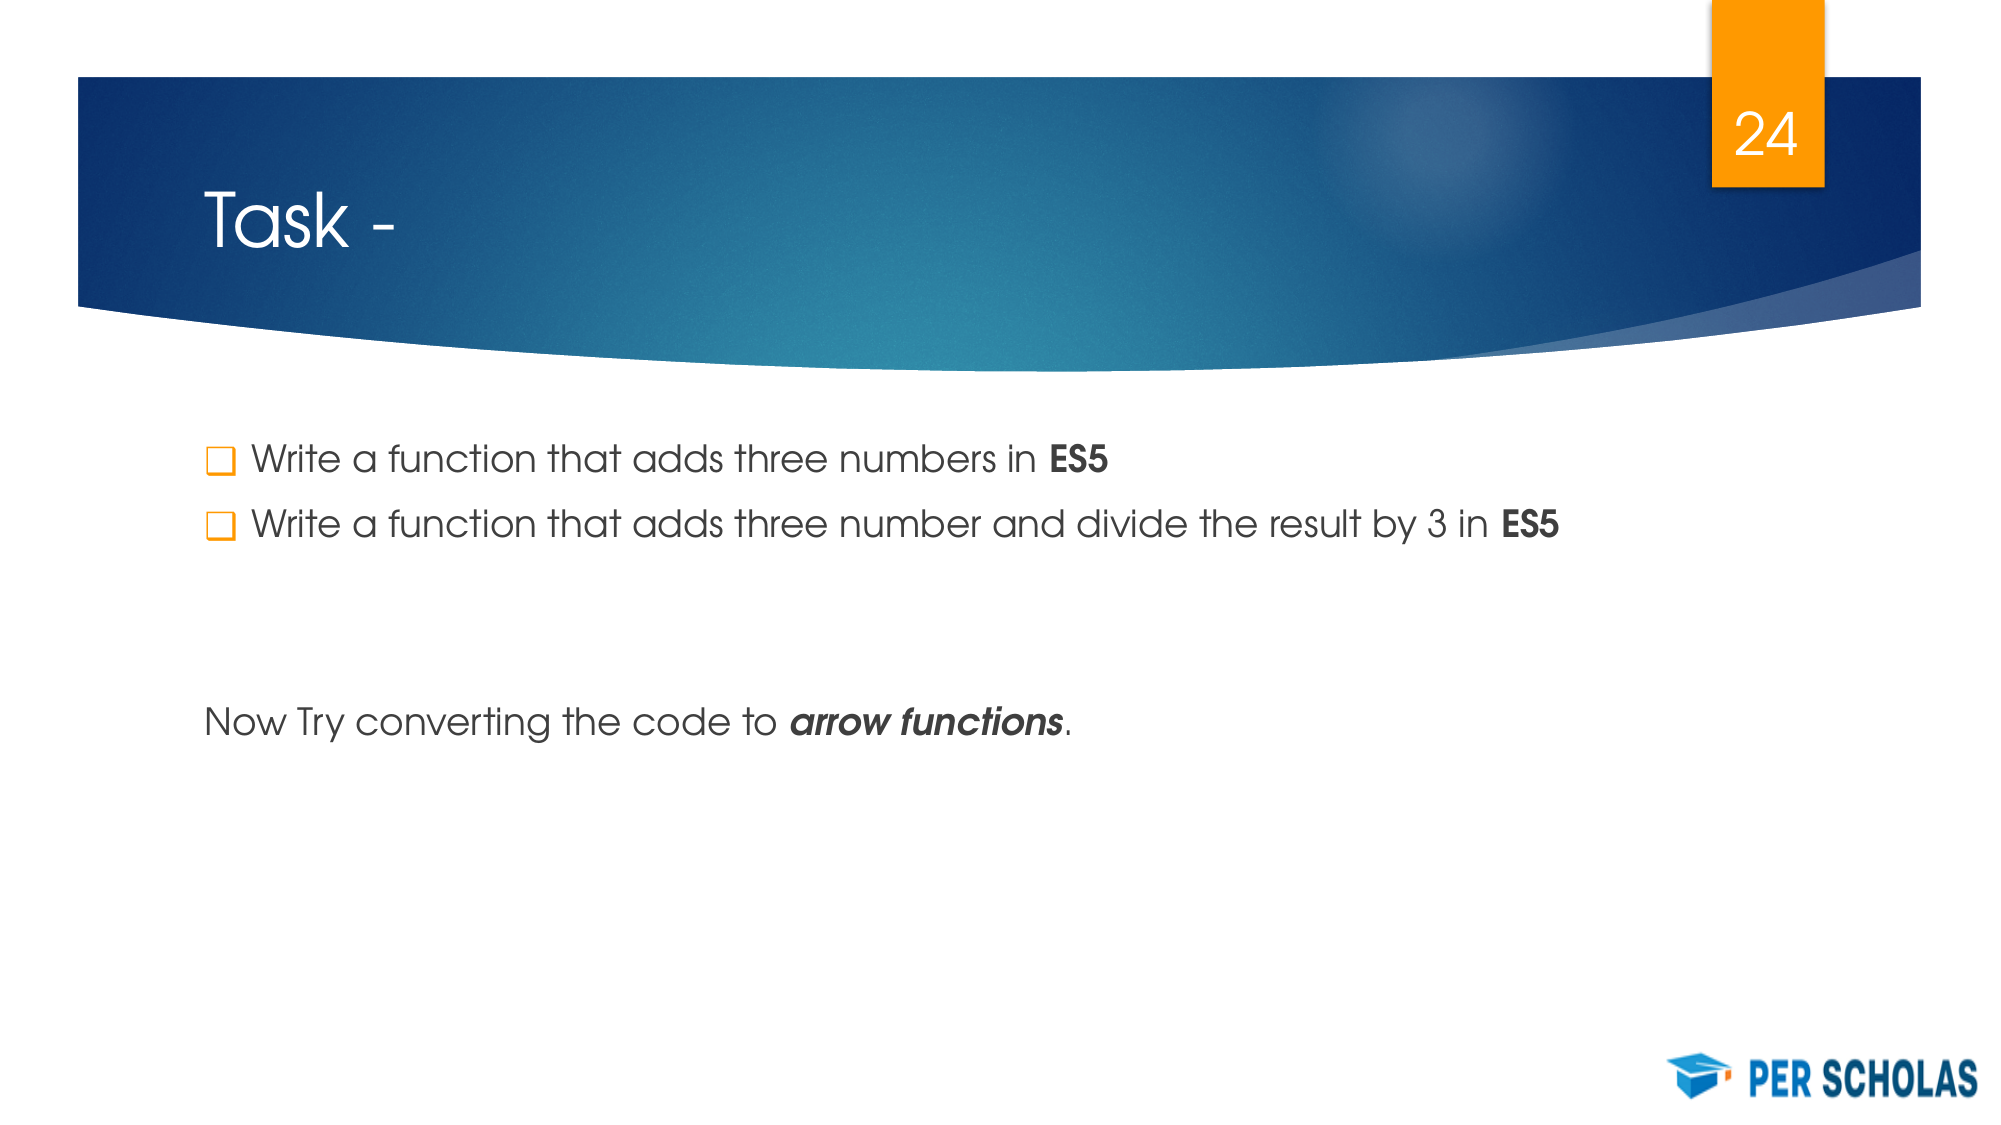

24
# Task -
Write a function that adds three numbers in ES5
Write a function that adds three number and divide the result by 3 in ES5

Now Try converting the code to arrow functions.